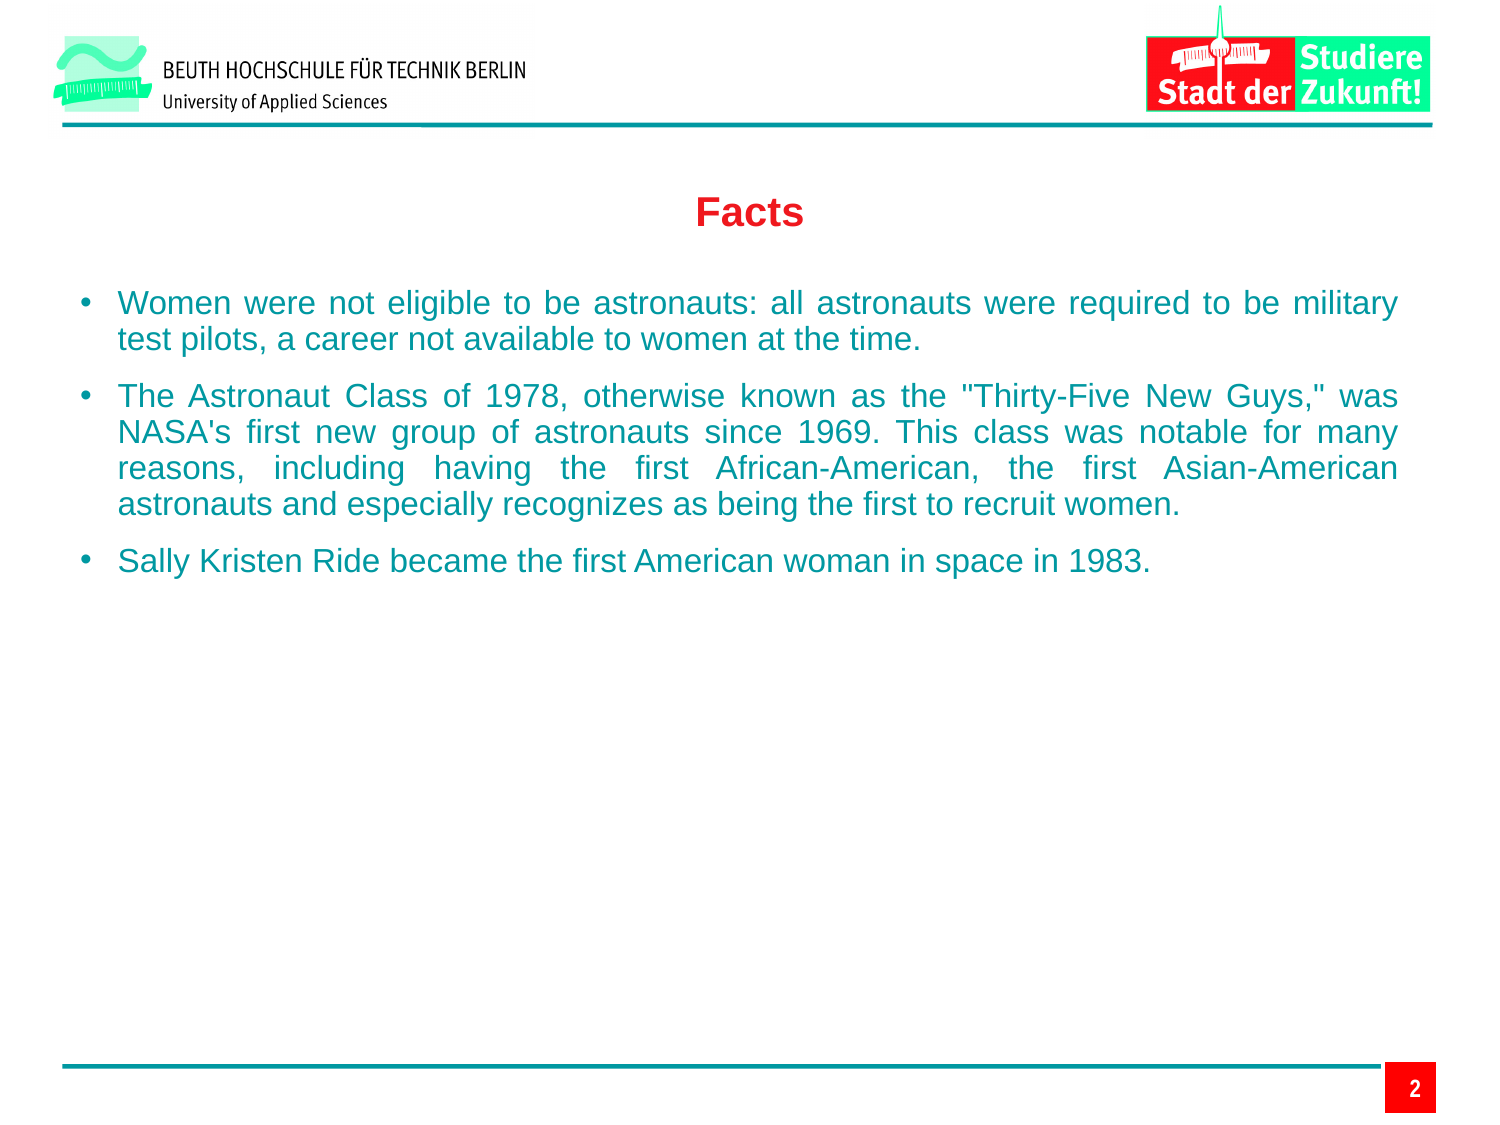

Facts
Women were not eligible to be astronauts: all astronauts were required to be military test pilots, a career not available to women at the time.
The Astronaut Class of 1978, otherwise known as the "Thirty-Five New Guys," was NASA's first new group of astronauts since 1969. This class was notable for many reasons, including having the first African-American, the first Asian-American astronauts and especially recognizes as being the first to recruit women.
Sally Kristen Ride became the first American woman in space in 1983.

2